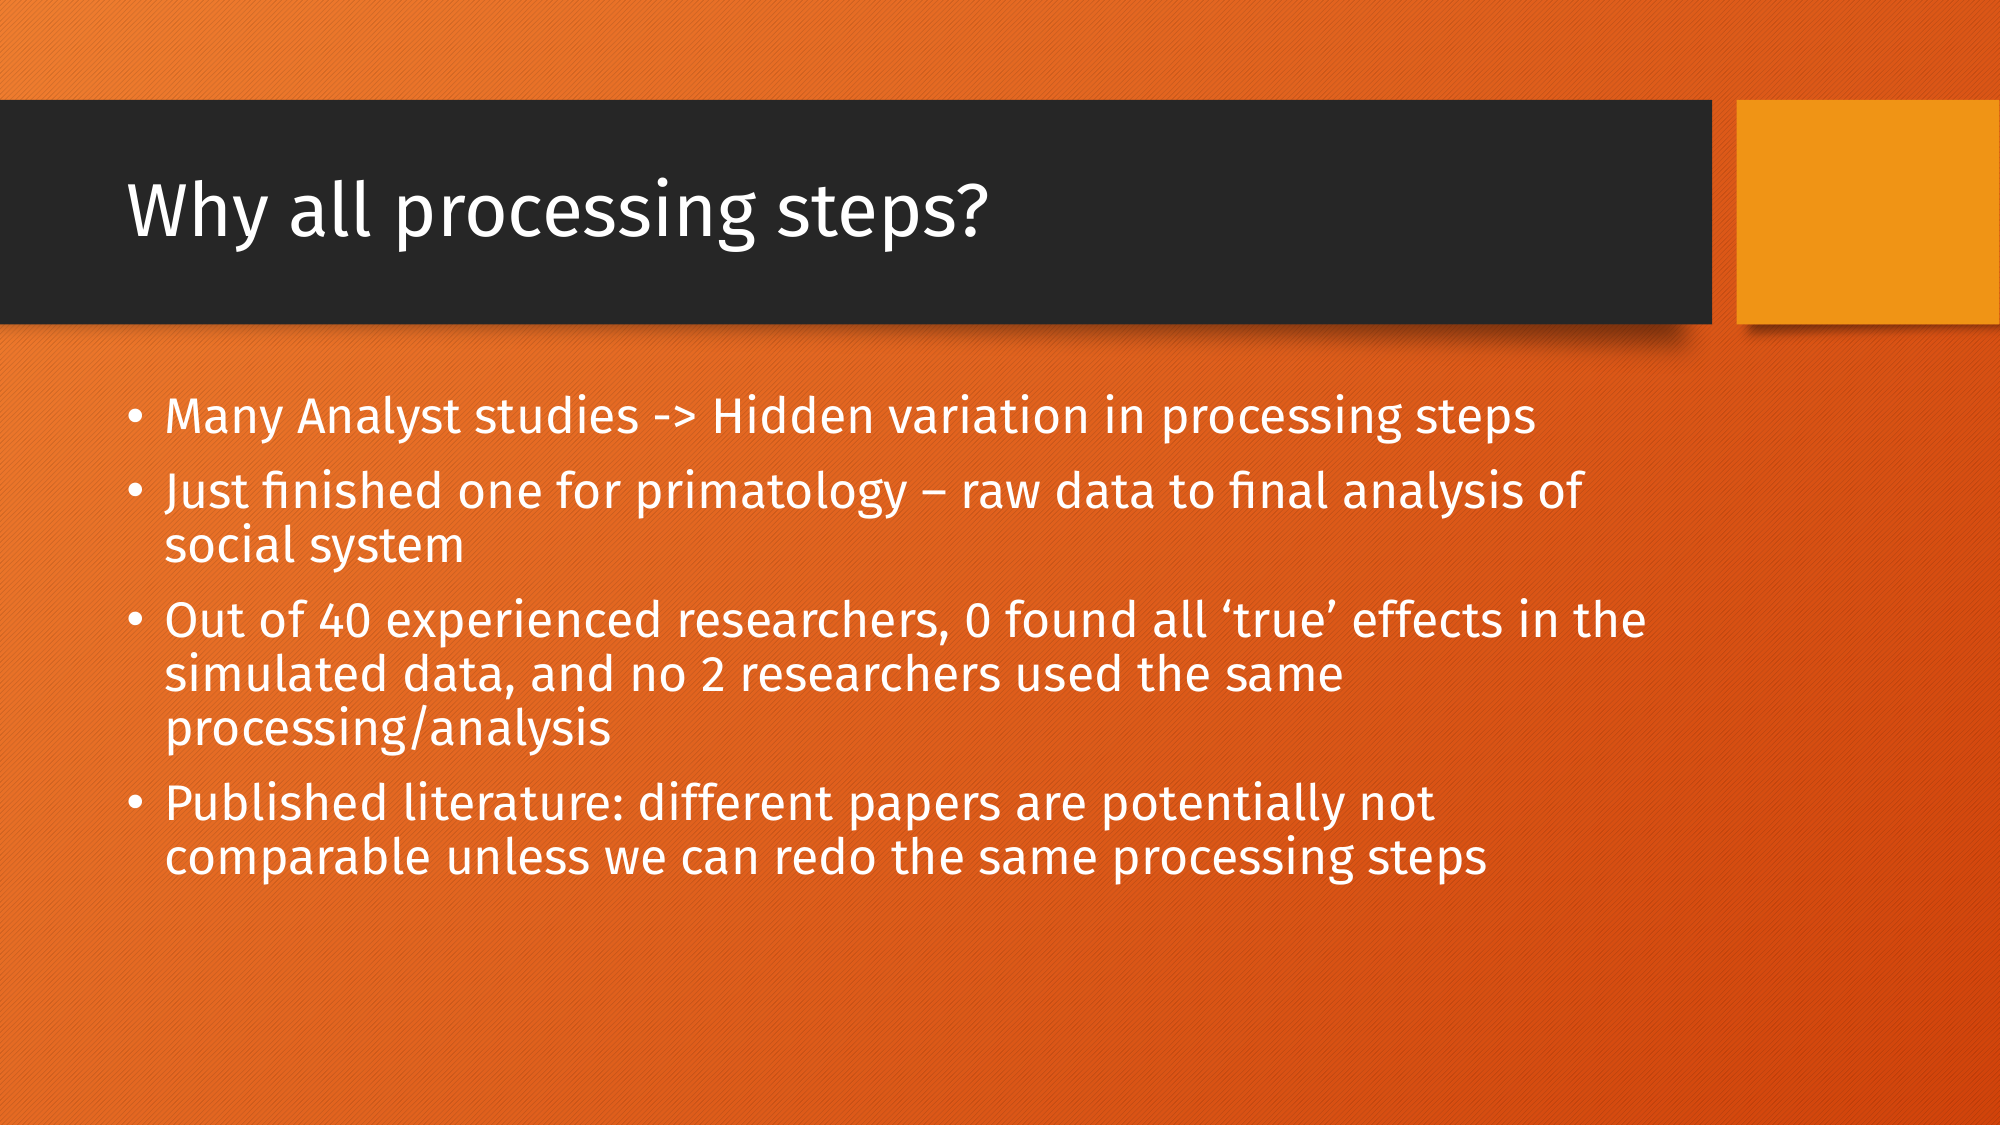

# Why all processing steps?
Many Analyst studies -> Hidden variation in processing steps
Just finished one for primatology – raw data to final analysis of social system
Out of 40 experienced researchers, 0 found all ‘true’ effects in the simulated data, and no 2 researchers used the same processing/analysis
Published literature: different papers are potentially not comparable unless we can redo the same processing steps